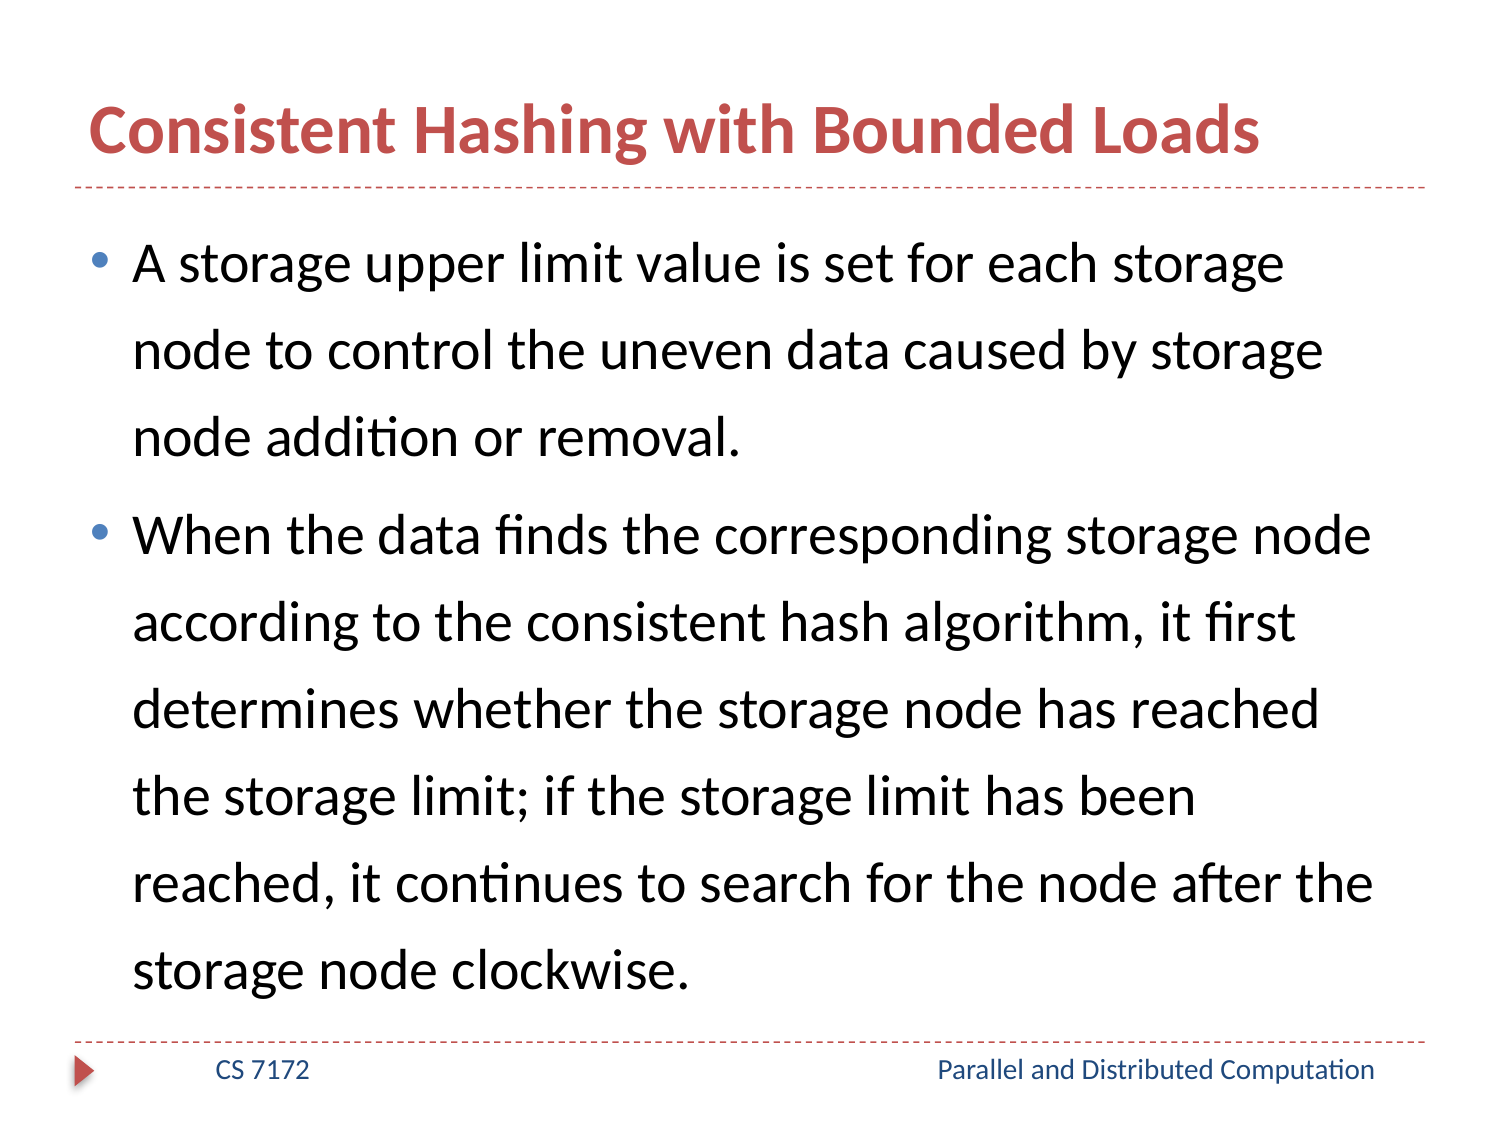

# Consistent Hashing with Bounded Loads
A storage upper limit value is set for each storage node to control the uneven data caused by storage node addition or removal.
When the data finds the corresponding storage node according to the consistent hash algorithm, it first determines whether the storage node has reached the storage limit; if the storage limit has been reached, it continues to search for the node after the storage node clockwise.
CS 7172
Parallel and Distributed Computation